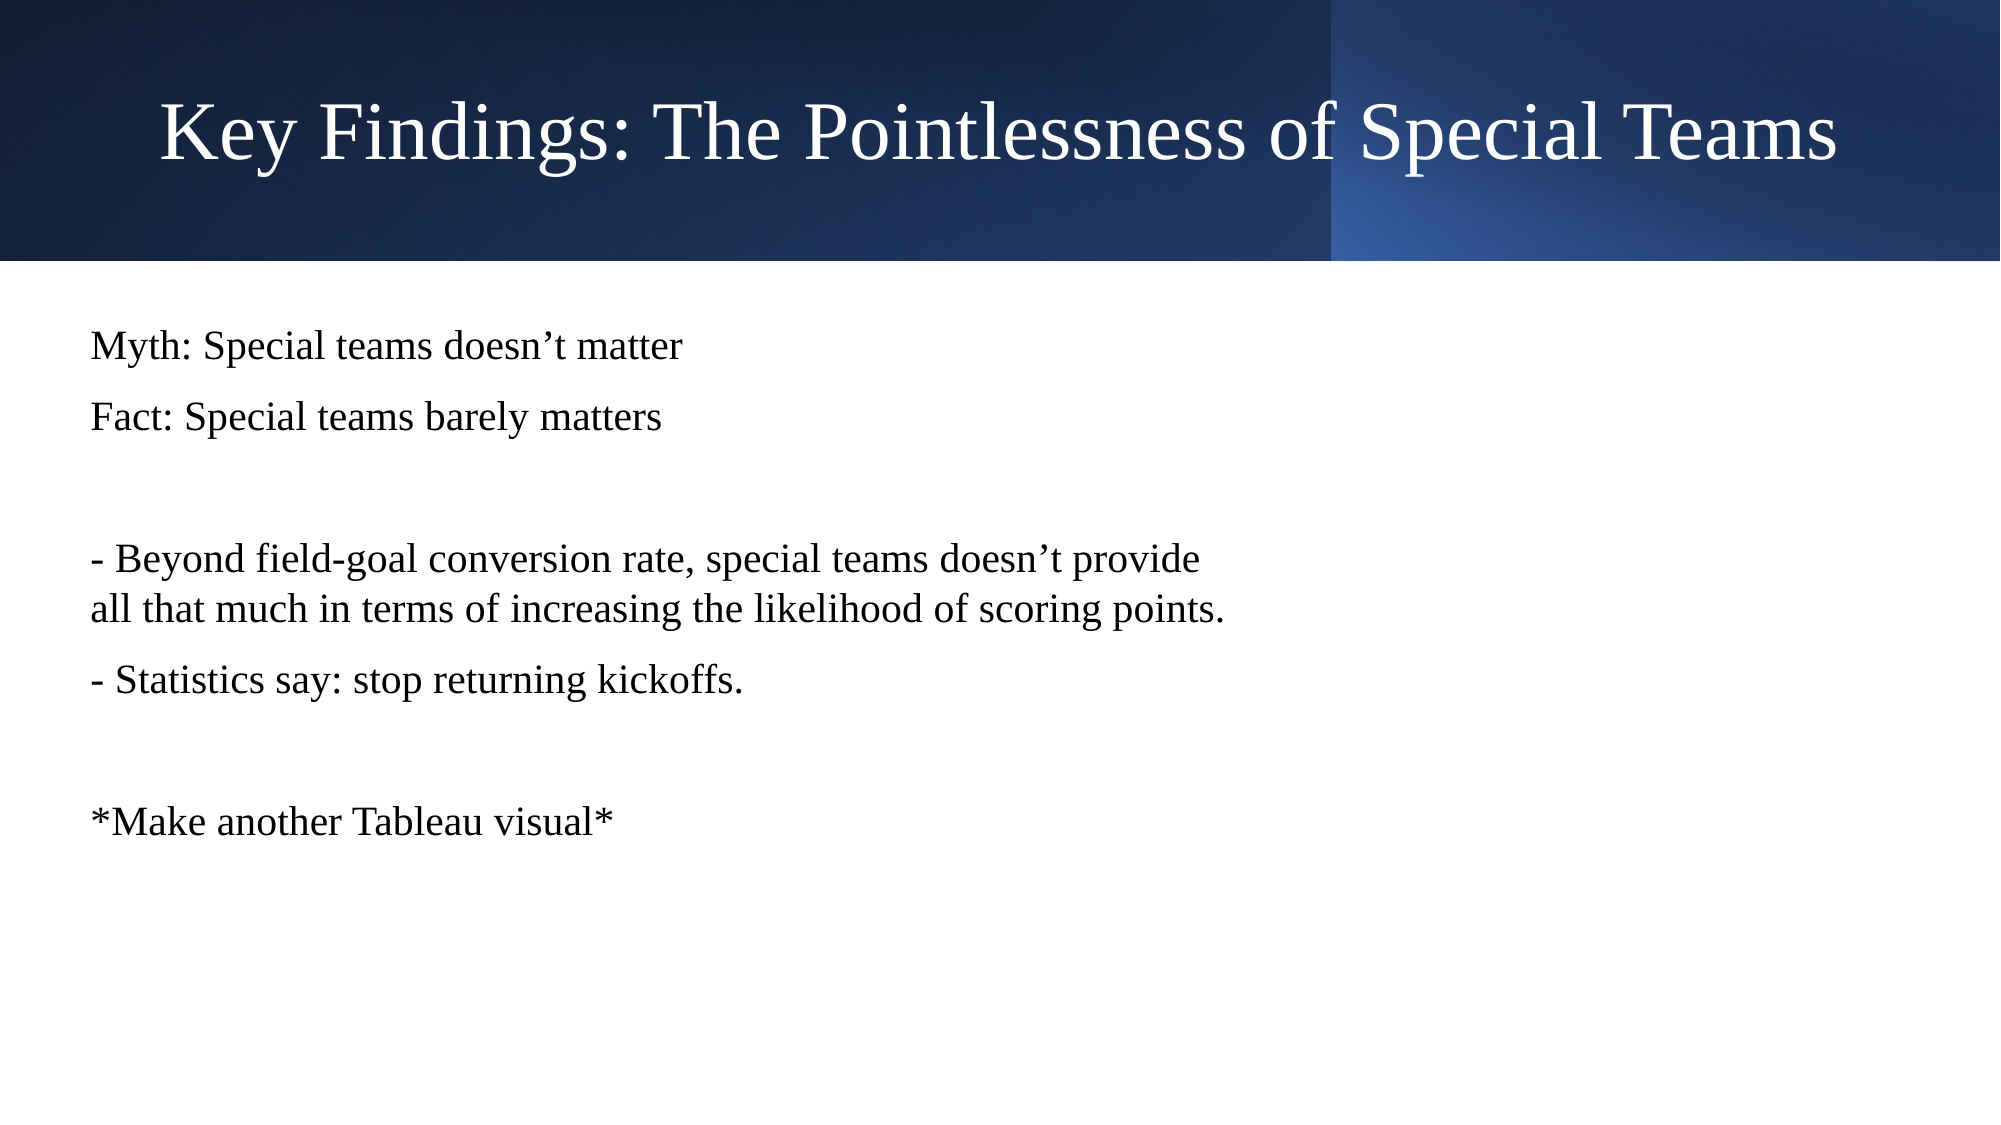

# Key Findings: The Pointlessness of Special Teams
Myth: Special teams doesn’t matter
Fact: Special teams barely matters

- Beyond field-goal conversion rate, special teams doesn’t provide all that much in terms of increasing the likelihood of scoring points.
- Statistics say: stop returning kickoffs.

*Make another Tableau visual*